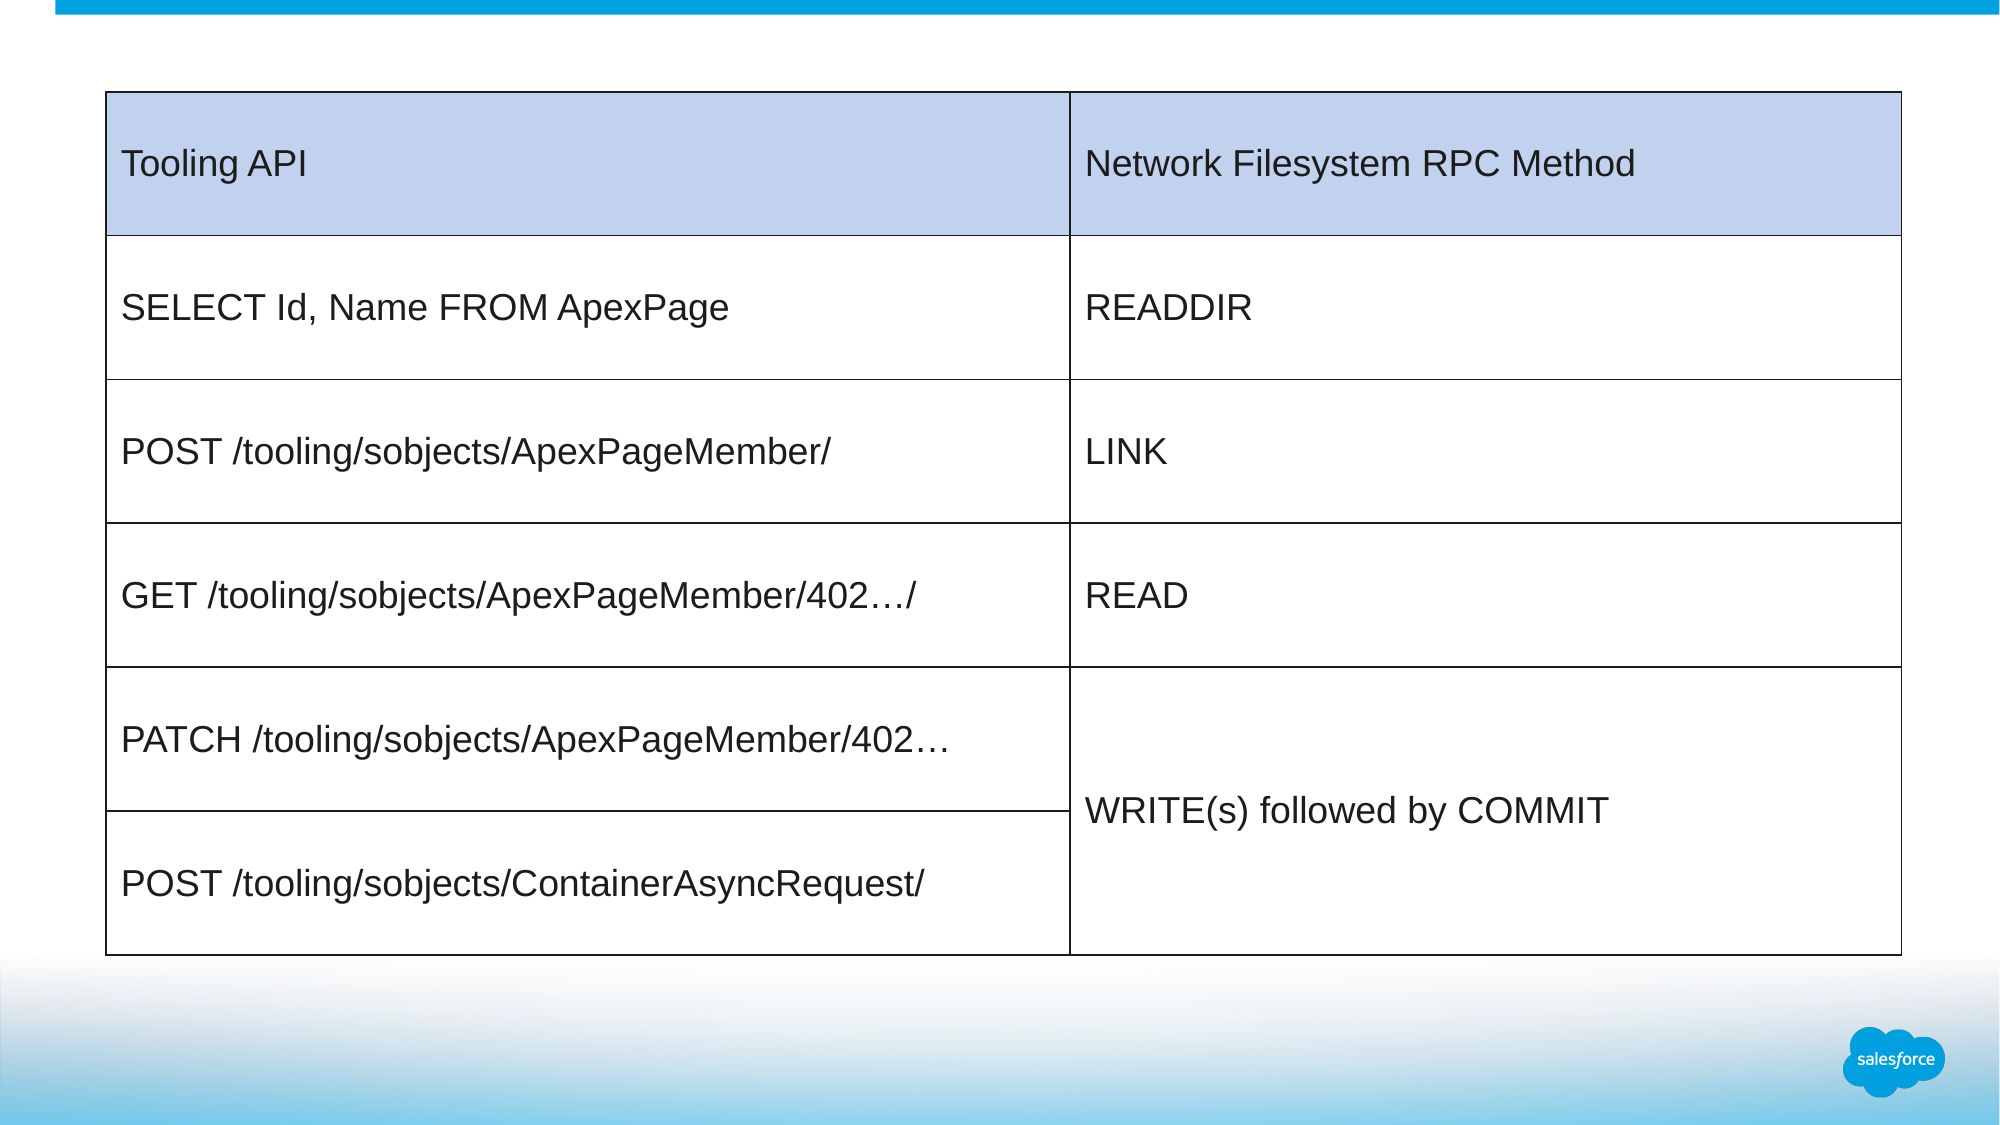

| Tooling API | Network Filesystem RPC Method |
| --- | --- |
| SELECT Id, Name FROM ApexPage | READDIR |
| POST /tooling/sobjects/ApexPageMember/ | LINK |
| GET /tooling/sobjects/ApexPageMember/402…/ | READ |
| PATCH /tooling/sobjects/ApexPageMember/402… | WRITE(s) followed by COMMIT |
| POST /tooling/sobjects/ContainerAsyncRequest/ |  |